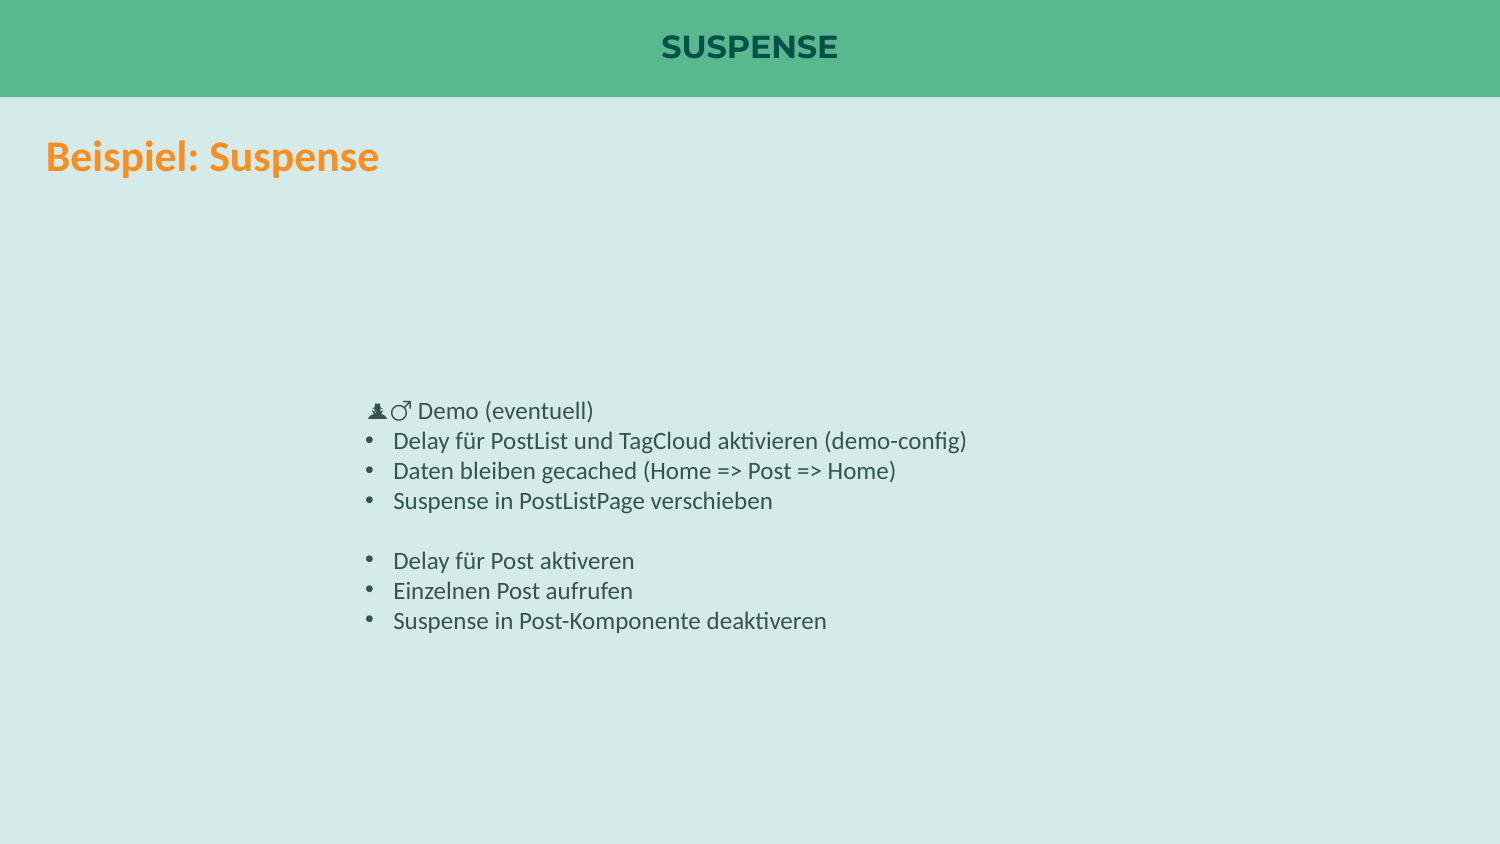

# suspense
Beispiel: Suspense
🕵️‍♂️ Demo (eventuell)
Delay für PostList und TagCloud aktivieren (demo-config)
Daten bleiben gecached (Home => Post => Home)
Suspense in PostListPage verschieben

Delay für Post aktiveren
Einzelnen Post aufrufen
Suspense in Post-Komponente deaktiveren